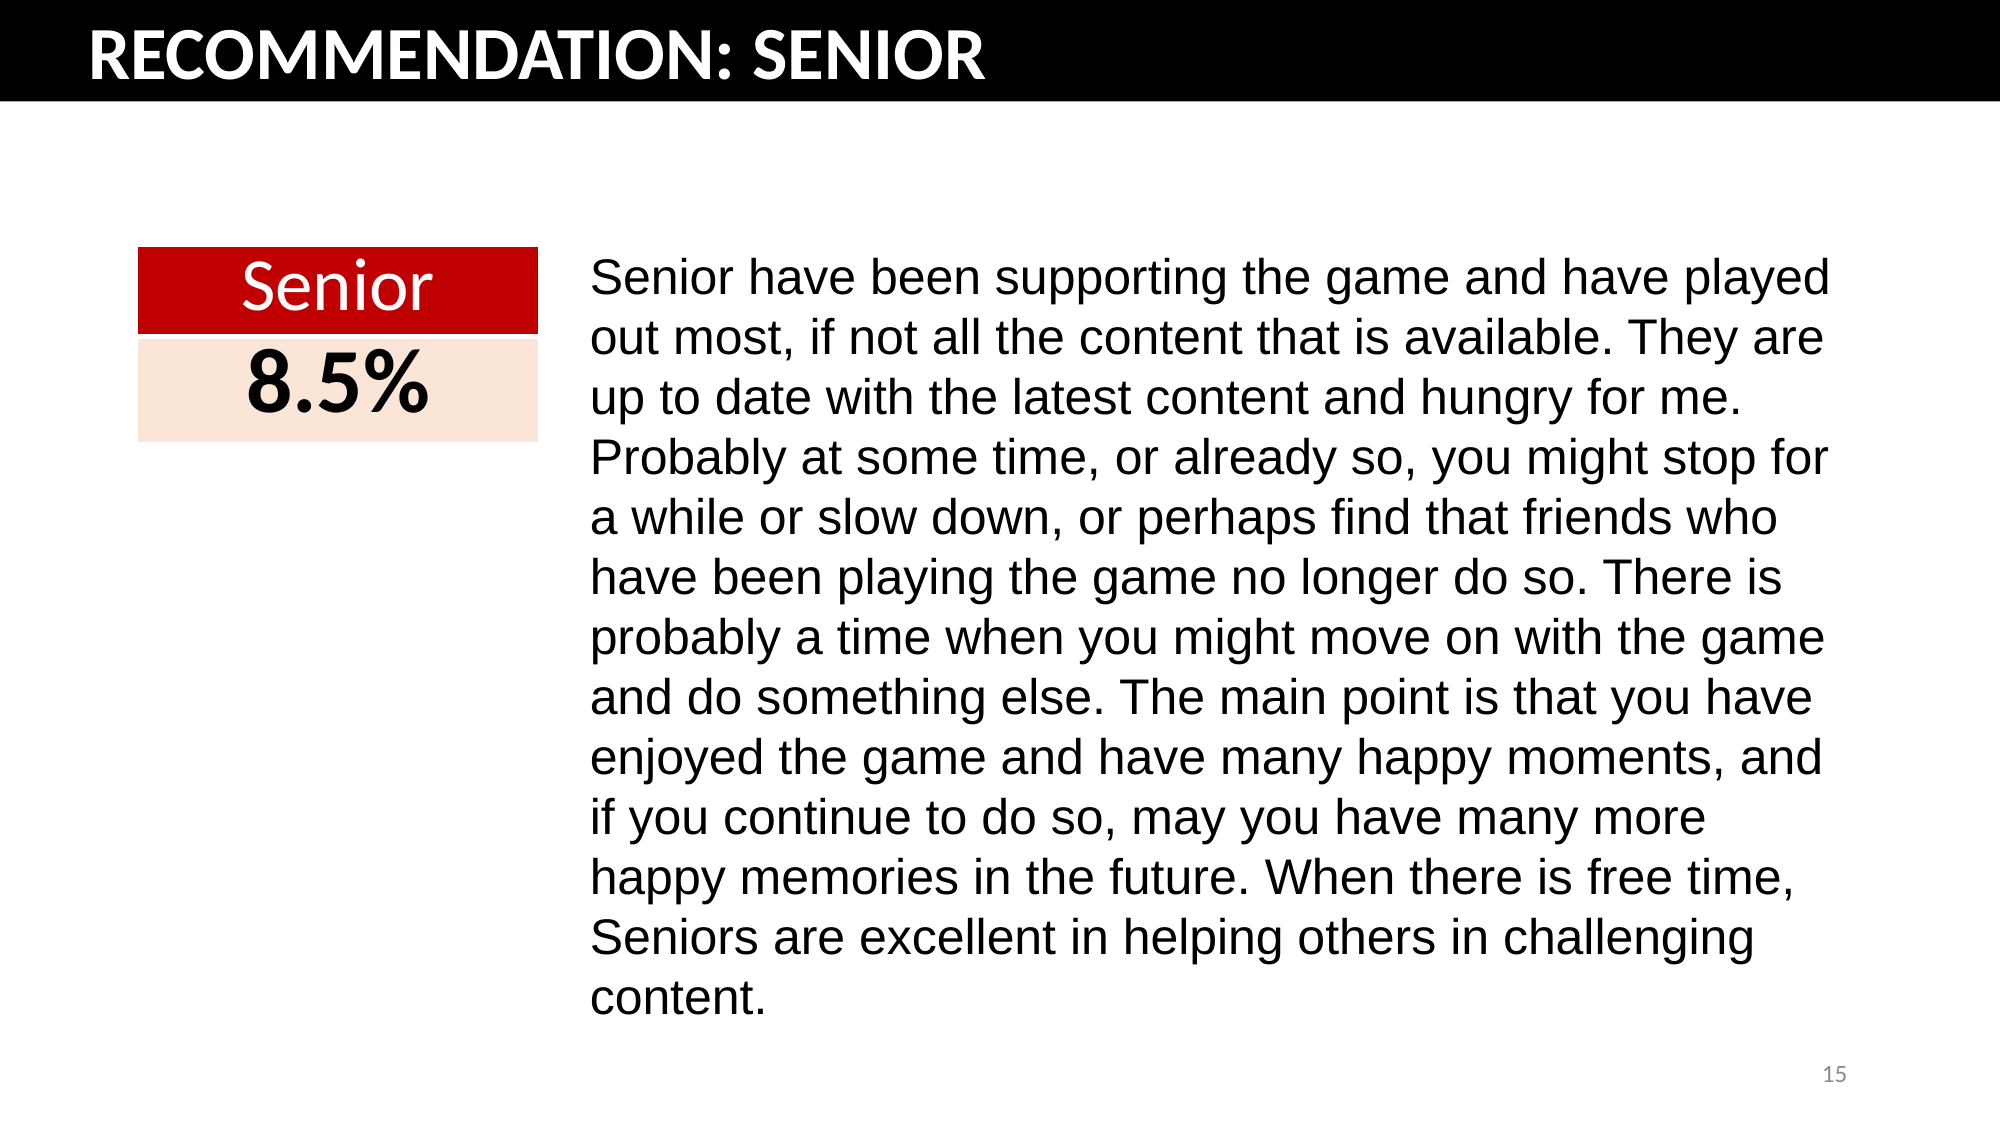

RECOMMENDATION: SENIOR
Senior have been supporting the game and have played out most, if not all the content that is available. They are up to date with the latest content and hungry for me. Probably at some time, or already so, you might stop for a while or slow down, or perhaps find that friends who have been playing the game no longer do so. There is probably a time when you might move on with the game and do something else. The main point is that you have enjoyed the game and have many happy moments, and if you continue to do so, may you have many more happy memories in the future. When there is free time, Seniors are excellent in helping others in challenging content.
| Senior |
| --- |
| 8.5% |

15